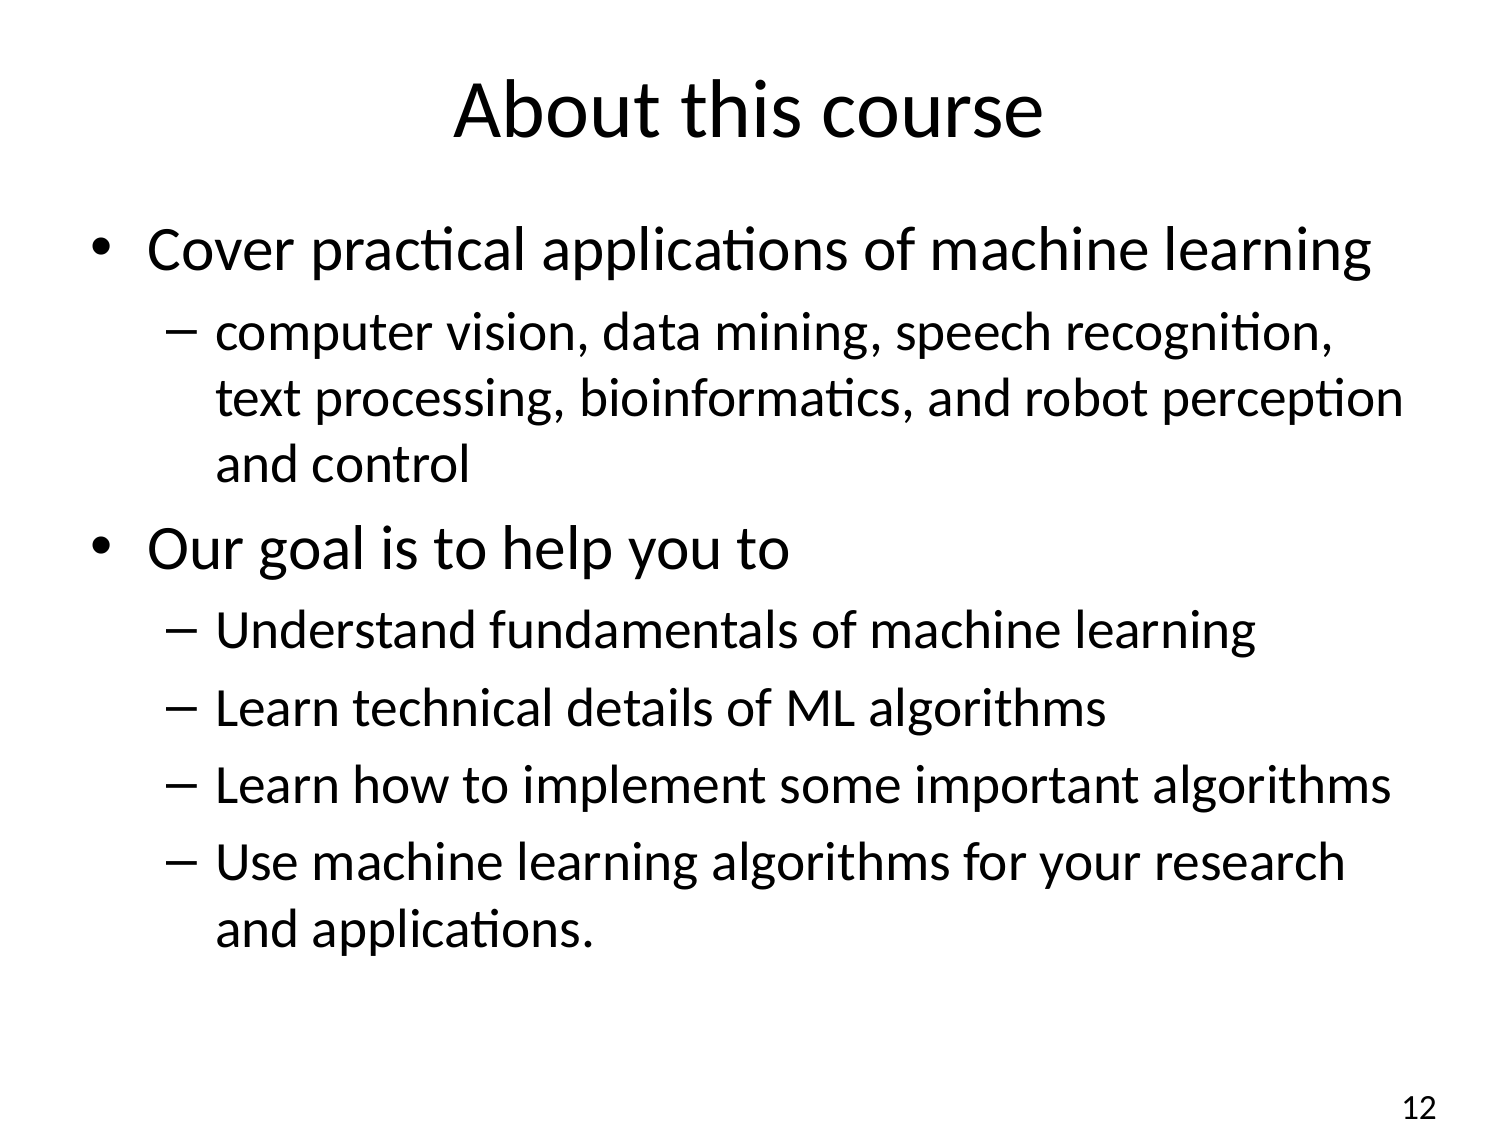

# About this course
Cover practical applications of machine learning
computer vision, data mining, speech recognition, text processing, bioinformatics, and robot perception and control
Our goal is to help you to
Understand fundamentals of machine learning
Learn technical details of ML algorithms
Learn how to implement some important algorithms
Use machine learning algorithms for your research and applications.